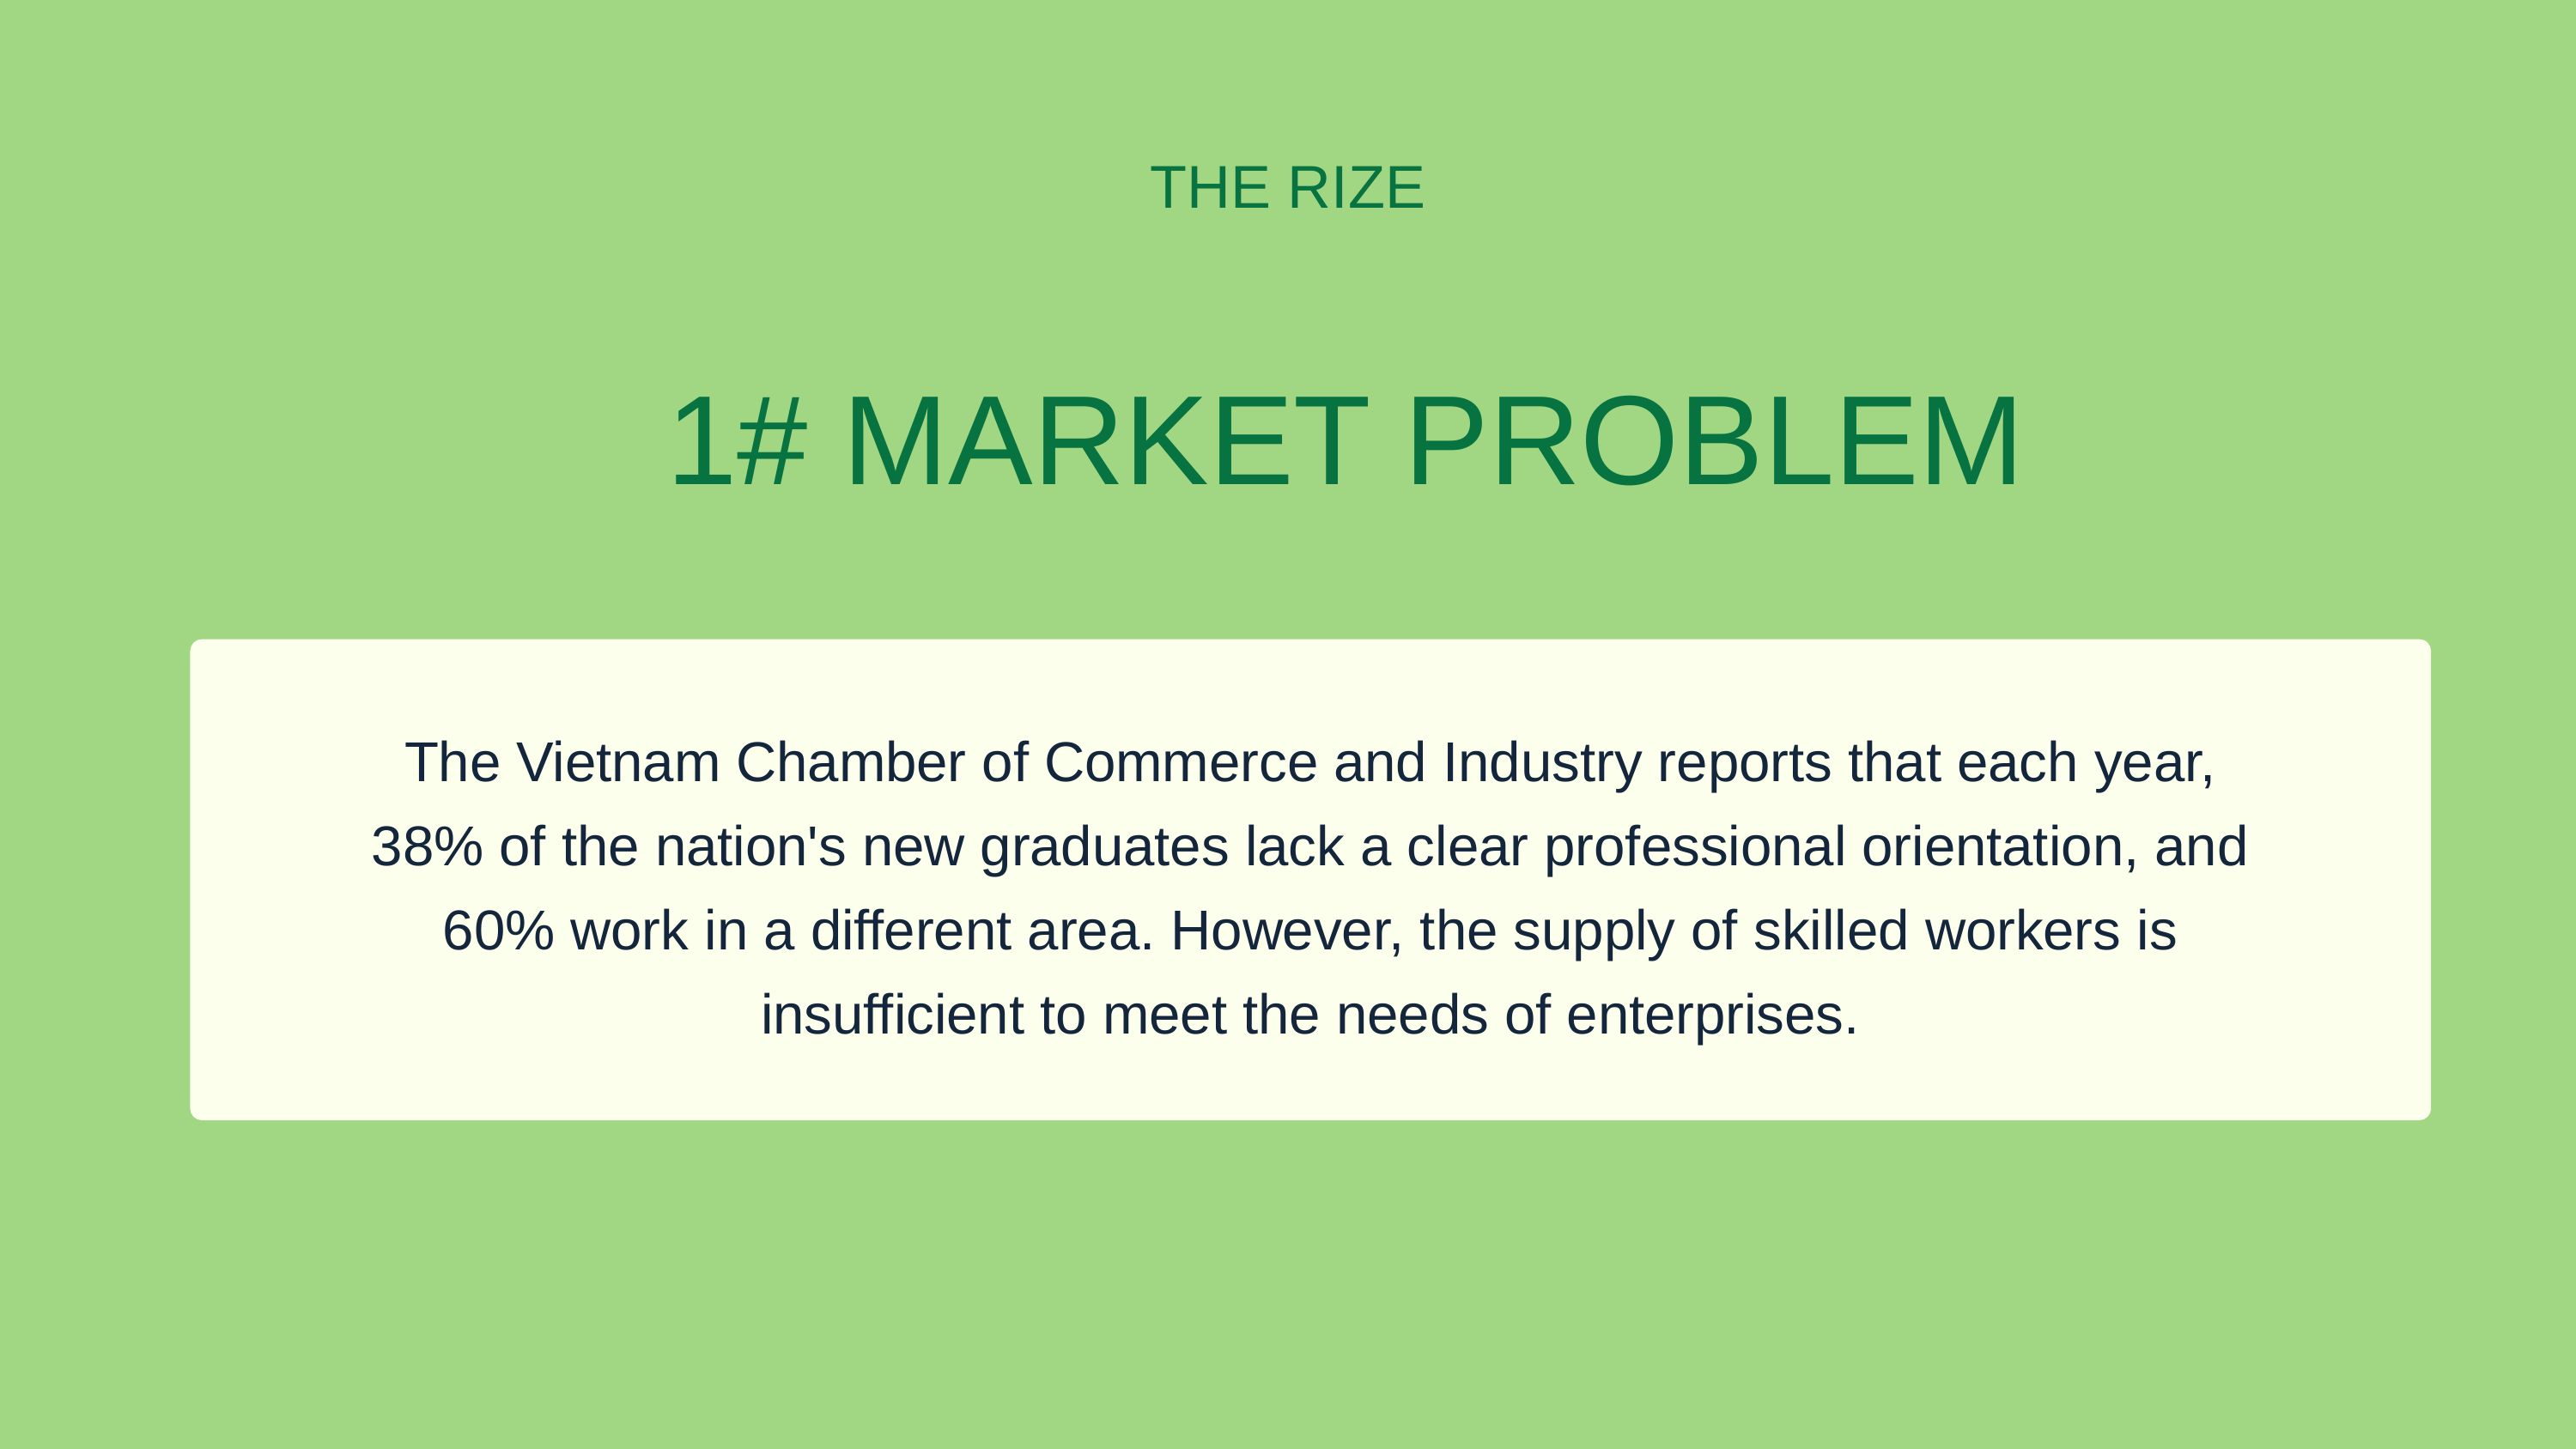

THE RIZE
  1# MARKET PROBLEM

The Vietnam Chamber of Commerce and Industry reports that each year, 38% of the nation's new graduates lack a clear professional orientation, and 60% work in a different area. However, the supply of skilled workers is insufficient to meet the needs of enterprises.